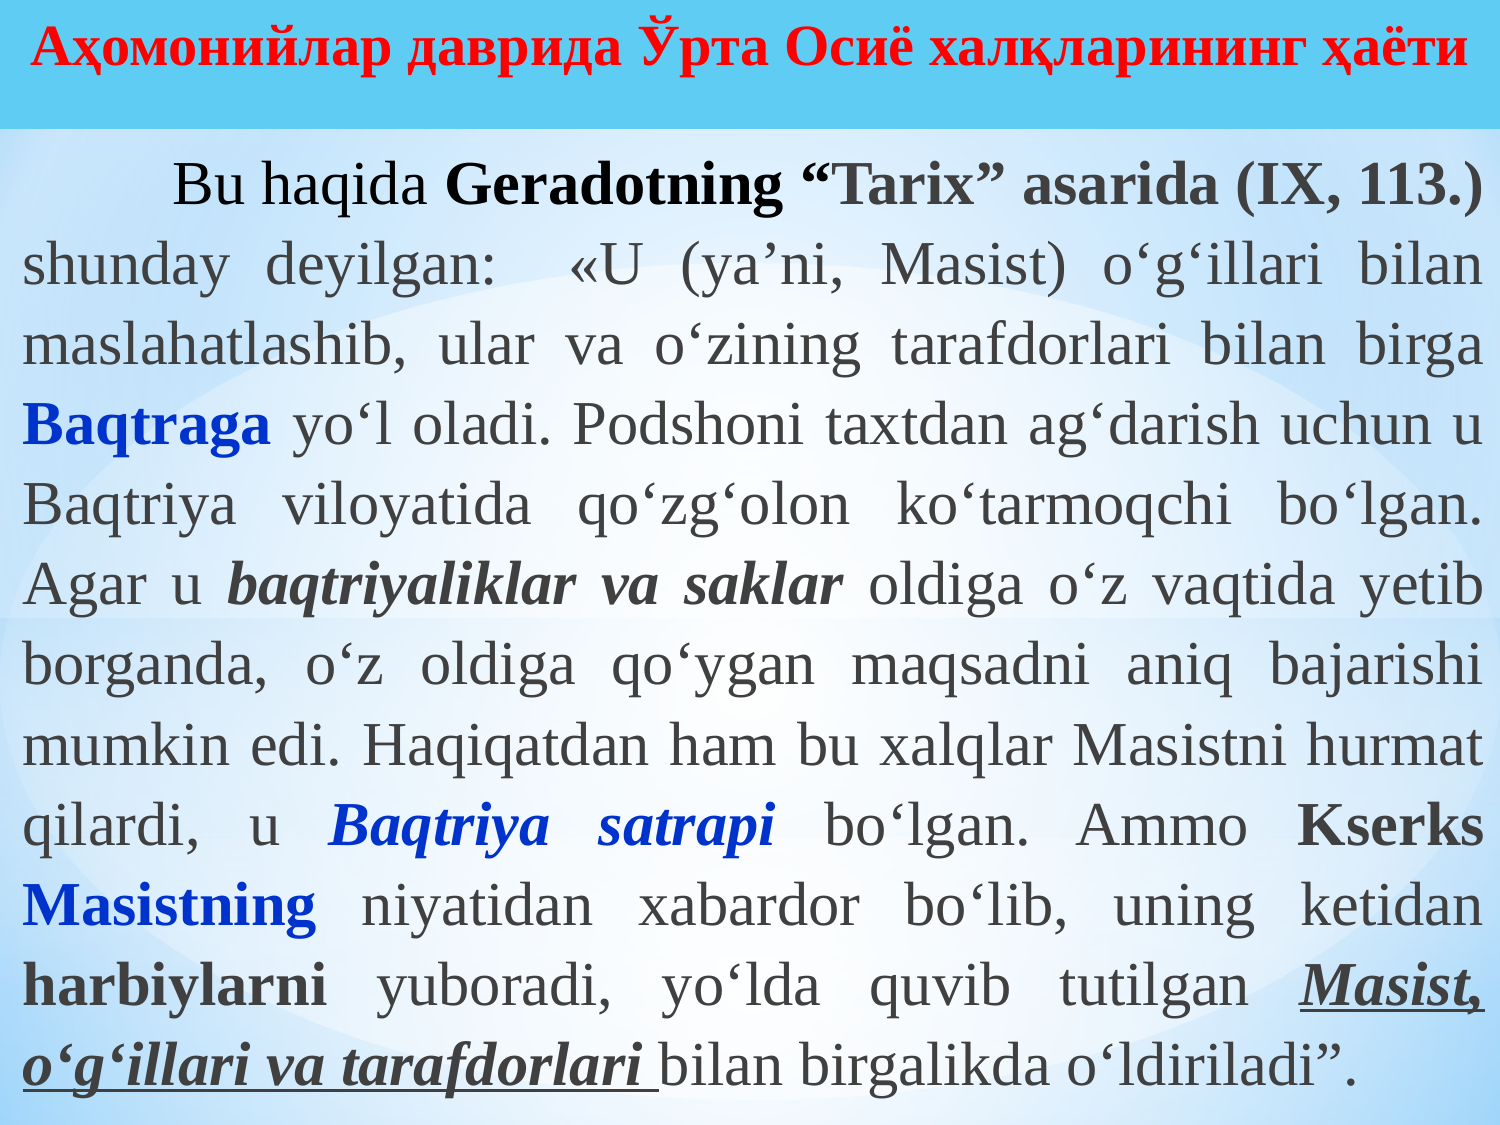

# Аҳомонийлар даврида Ўрта Осиё халқларининг ҳаёти
	Bu haqida Geradotning “Tarix” asarida (IX, 113.) shunday deyilgan:  «U (ya’ni, Masist) o‘g‘illari bilan maslahatlashib, ular va o‘zining tarafdorlari bilan birga Baqtraga yo‘l oladi. Podshoni taxtdan ag‘darish uchun u Baqtriya viloyatida qo‘zg‘olon ko‘tarmoqchi bo‘lgan. Agar u baqtriya­liklar va saklar oldiga o‘z vaqtida yetib borganda, o‘z oldiga qo‘ygan maqsadni aniq bajarishi mumkin edi. Haqiqatdan ham bu xalqlar Masistni hurmat qilardi, u Baqtriya satrapi bo‘lgan. Ammo Kserks Masistning niyatidan xabardor bo‘lib, uning ketidan harbiylarni yuboradi, yo‘lda quvib tutilgan Masist, o‘g‘illari va tarafdorlari bilan birgalikda o‘ldiriladi”.